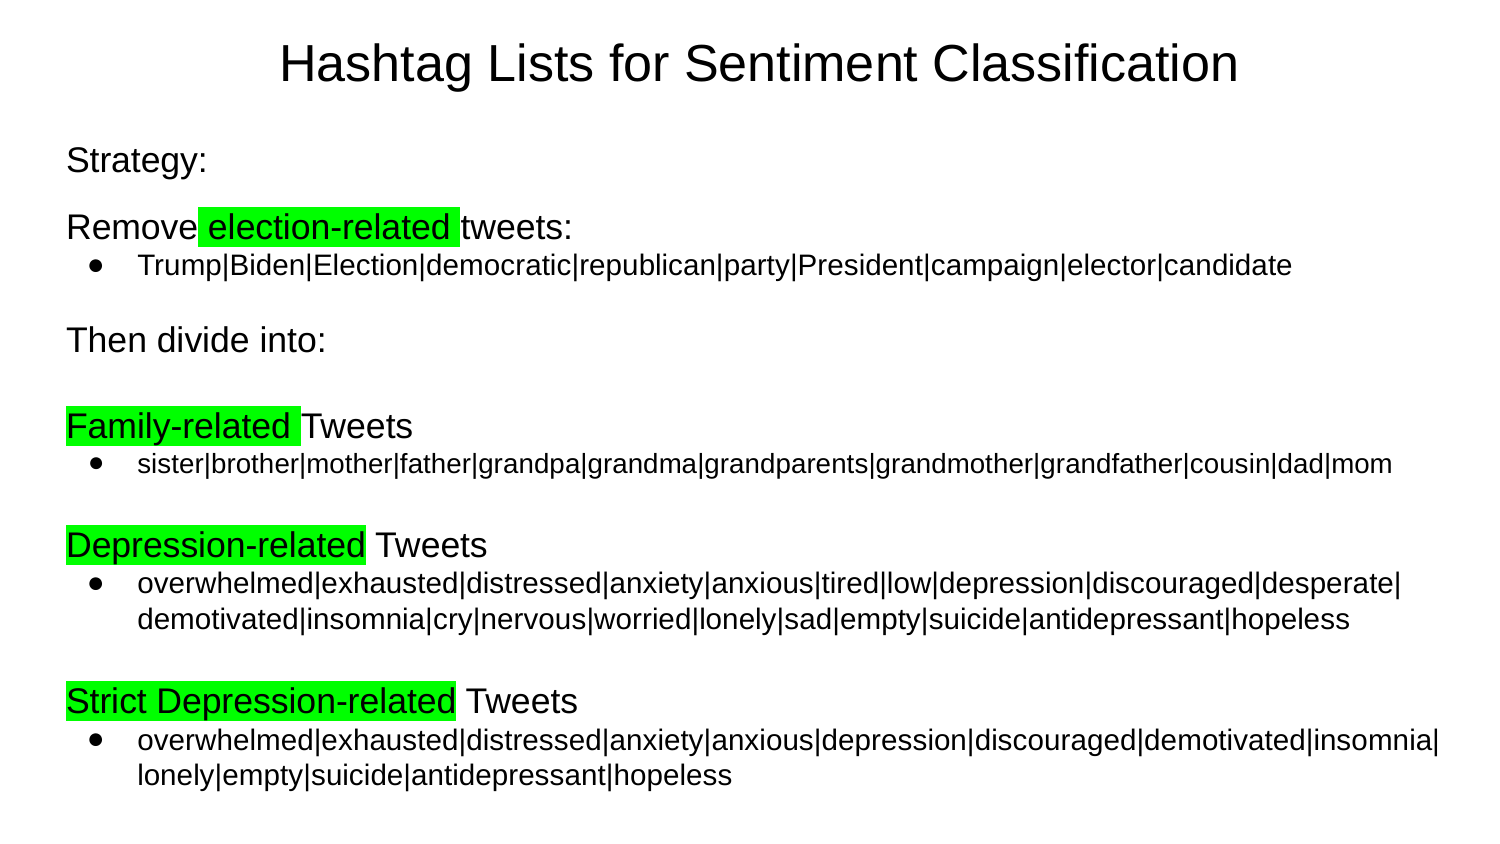

Hashtag Lists for Sentiment Classification
Strategy:
Remove election-related tweets:
Trump|Biden|Election|democratic|republican|party|President|campaign|elector|candidate

Then divide into:

Family-related Tweets
sister|brother|mother|father|grandpa|grandma|grandparents|grandmother|grandfather|cousin|dad|mom

Depression-related Tweets
overwhelmed|exhausted|distressed|anxiety|anxious|tired|low|depression|discouraged|desperate|demotivated|insomnia|cry|nervous|worried|lonely|sad|empty|suicide|antidepressant|hopeless

Strict Depression-related Tweets
overwhelmed|exhausted|distressed|anxiety|anxious|depression|discouraged|demotivated|insomnia|lonely|empty|suicide|antidepressant|hopeless